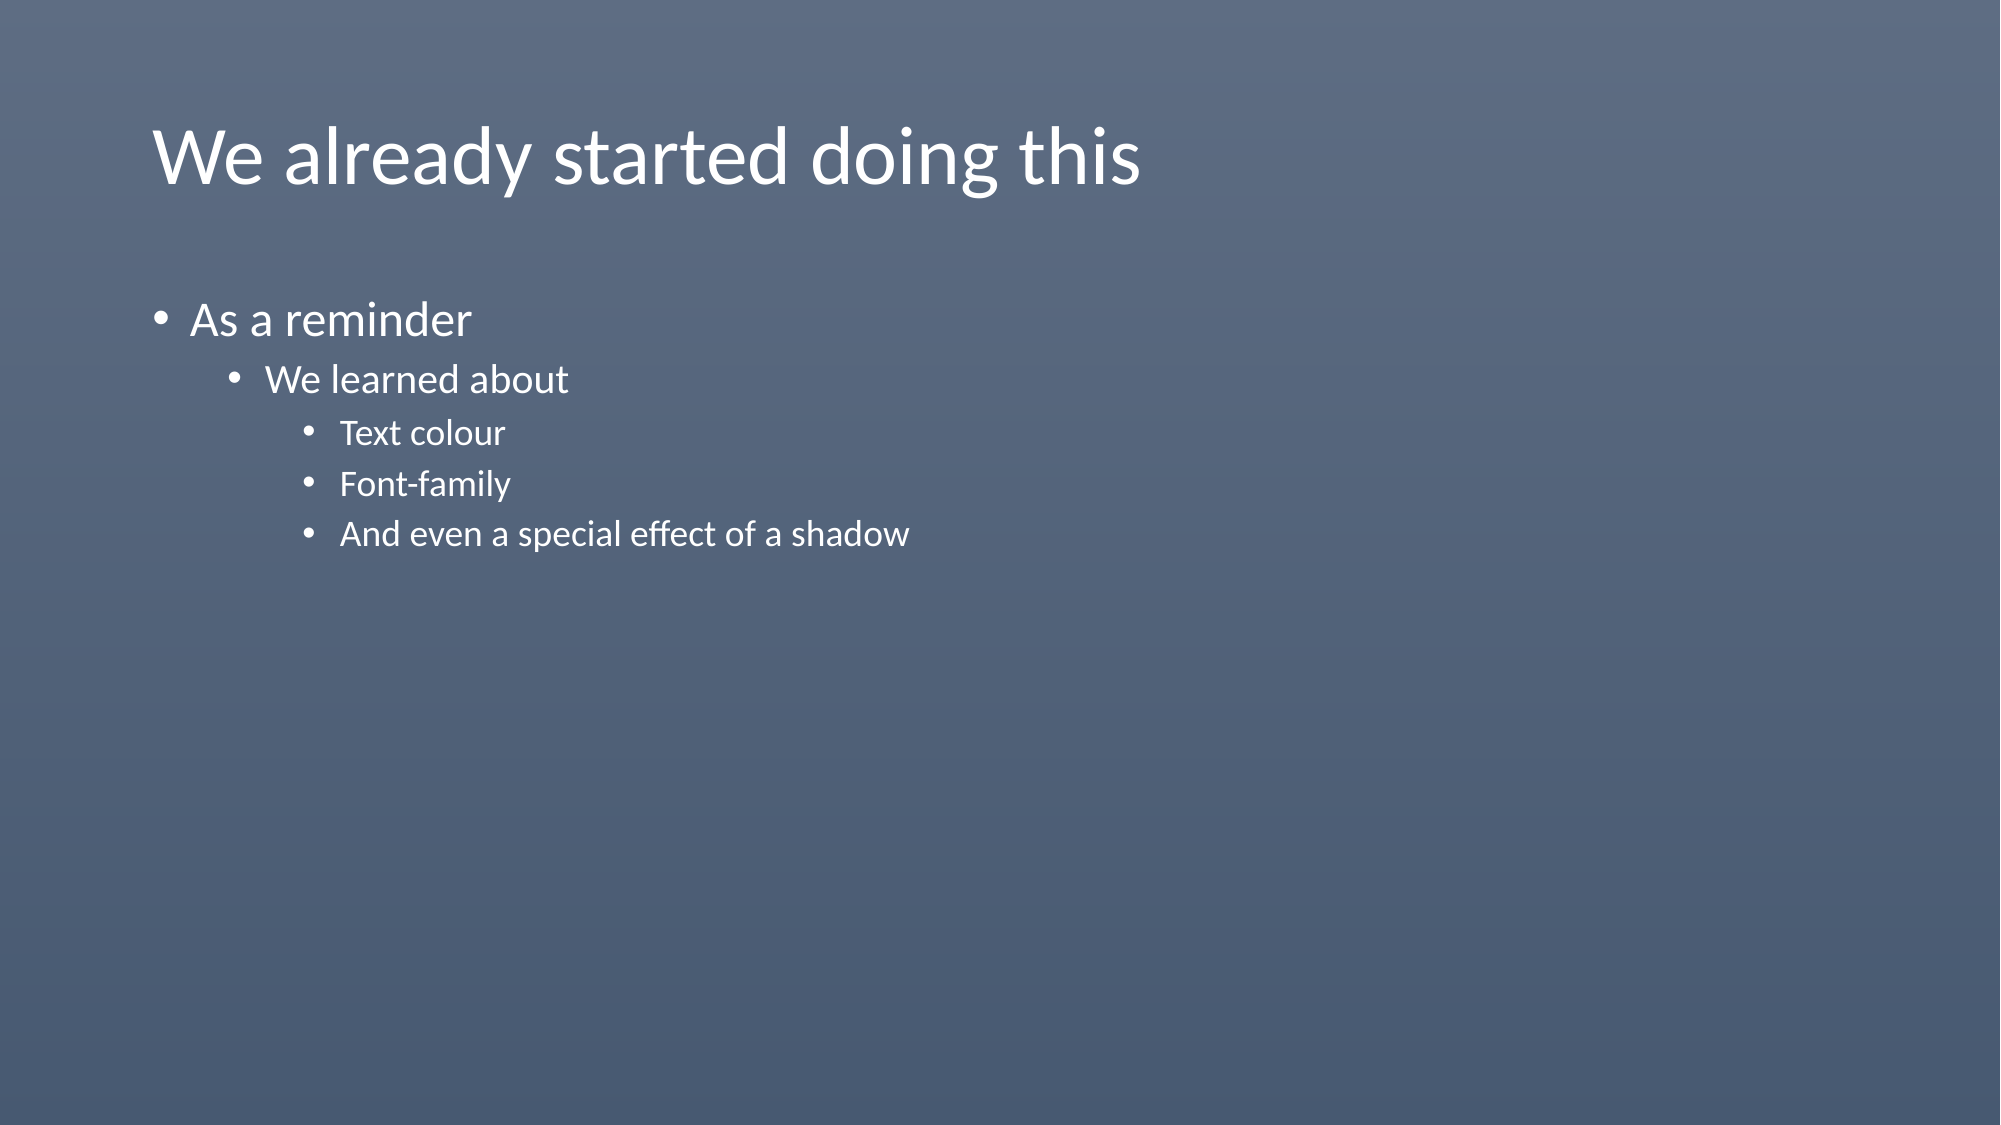

# We already started doing this
As a reminder
We learned about
Text colour
Font-family
And even a special effect of a shadow